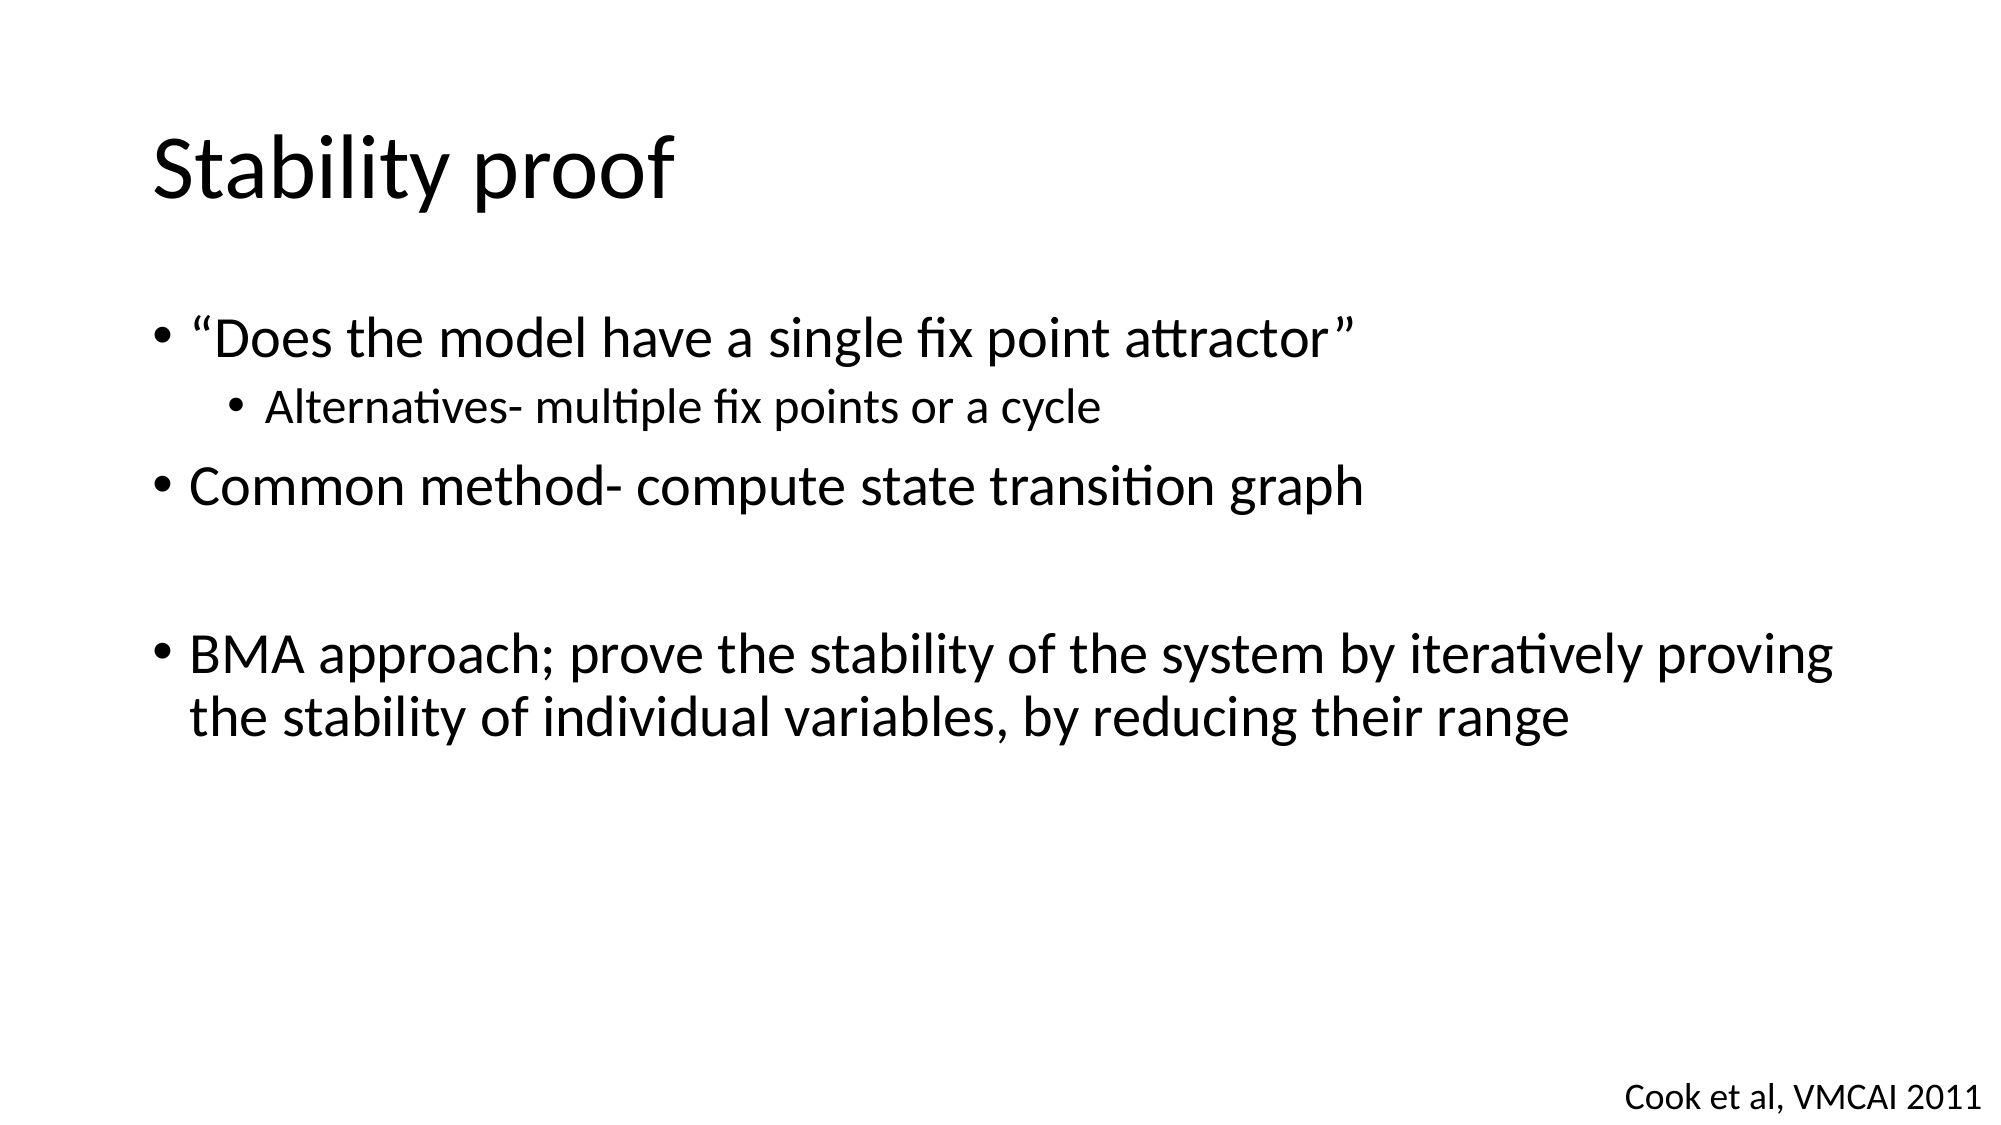

# Stability proof
“Does the model have a single fix point attractor”
Alternatives- multiple fix points or a cycle
Common method- compute state transition graph

BMA approach; prove the stability of the system by iteratively proving the stability of individual variables, by reducing their range
Cook et al, VMCAI 2011